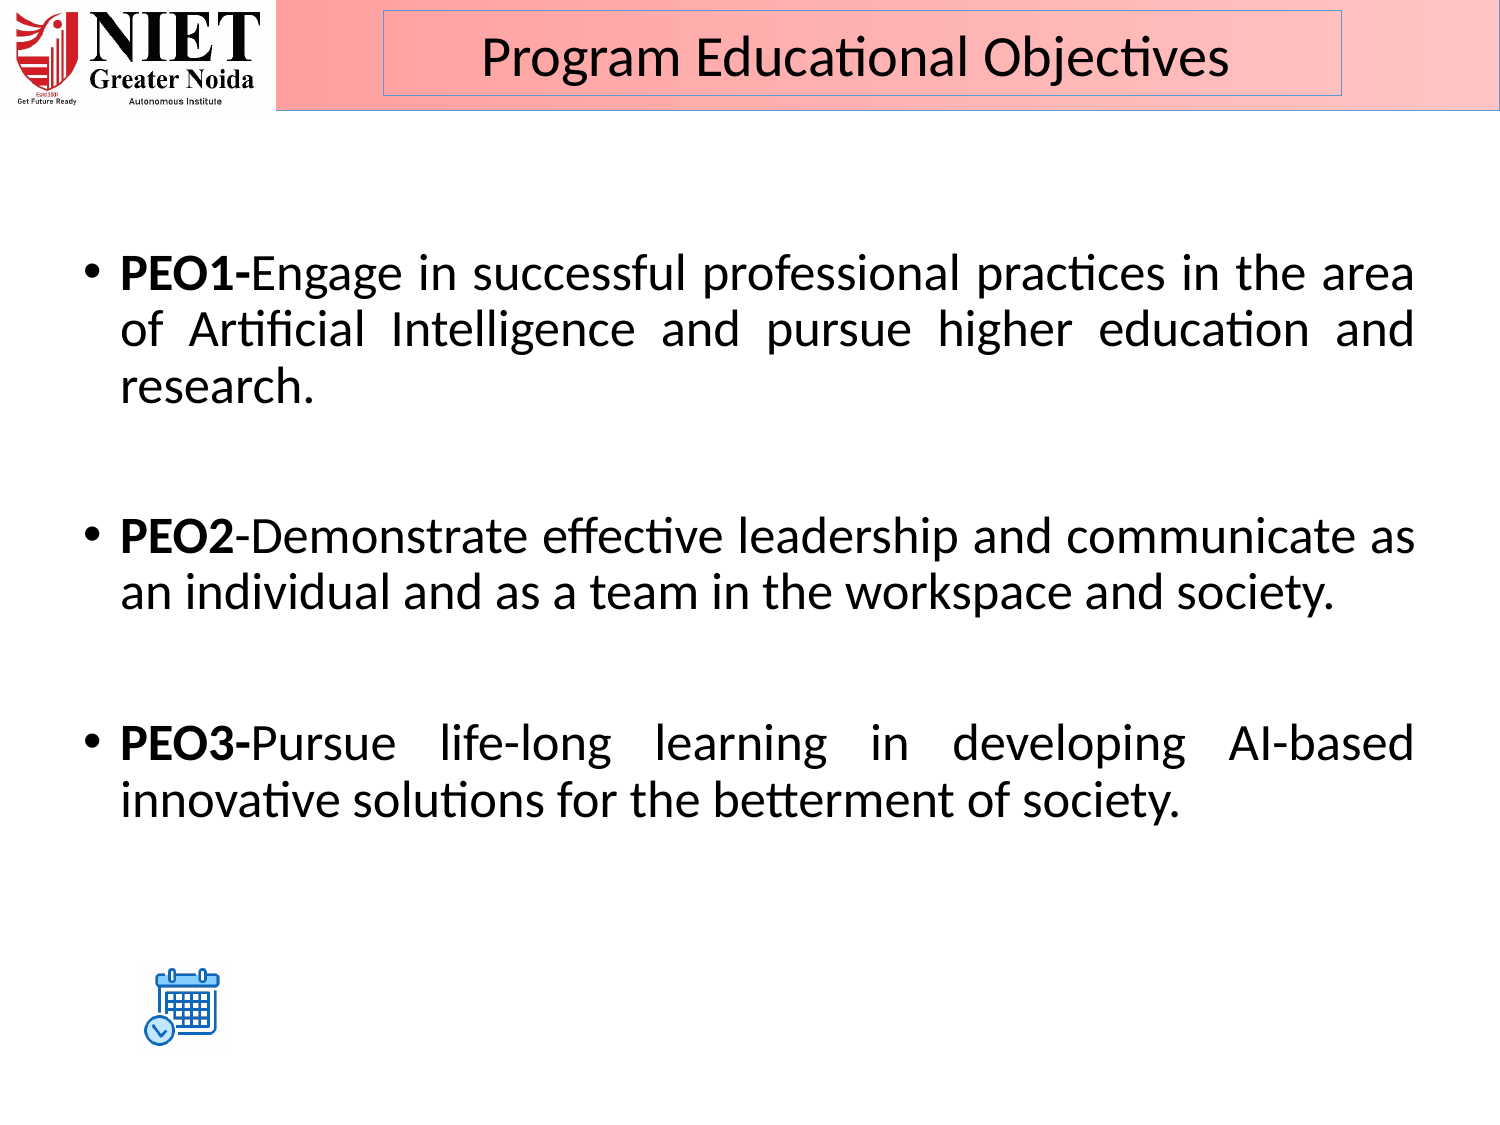

01/07/24
Unit 3
13
Program Educational Objectives
PEO1-Engage in successful professional practices in the area of Artificial Intelligence and pursue higher education and research.

PEO2-Demonstrate effective leadership and communicate as an individual and as a team in the workspace and society.

PEO3-Pursue life-long learning in developing AI-based innovative solutions for the betterment of society.